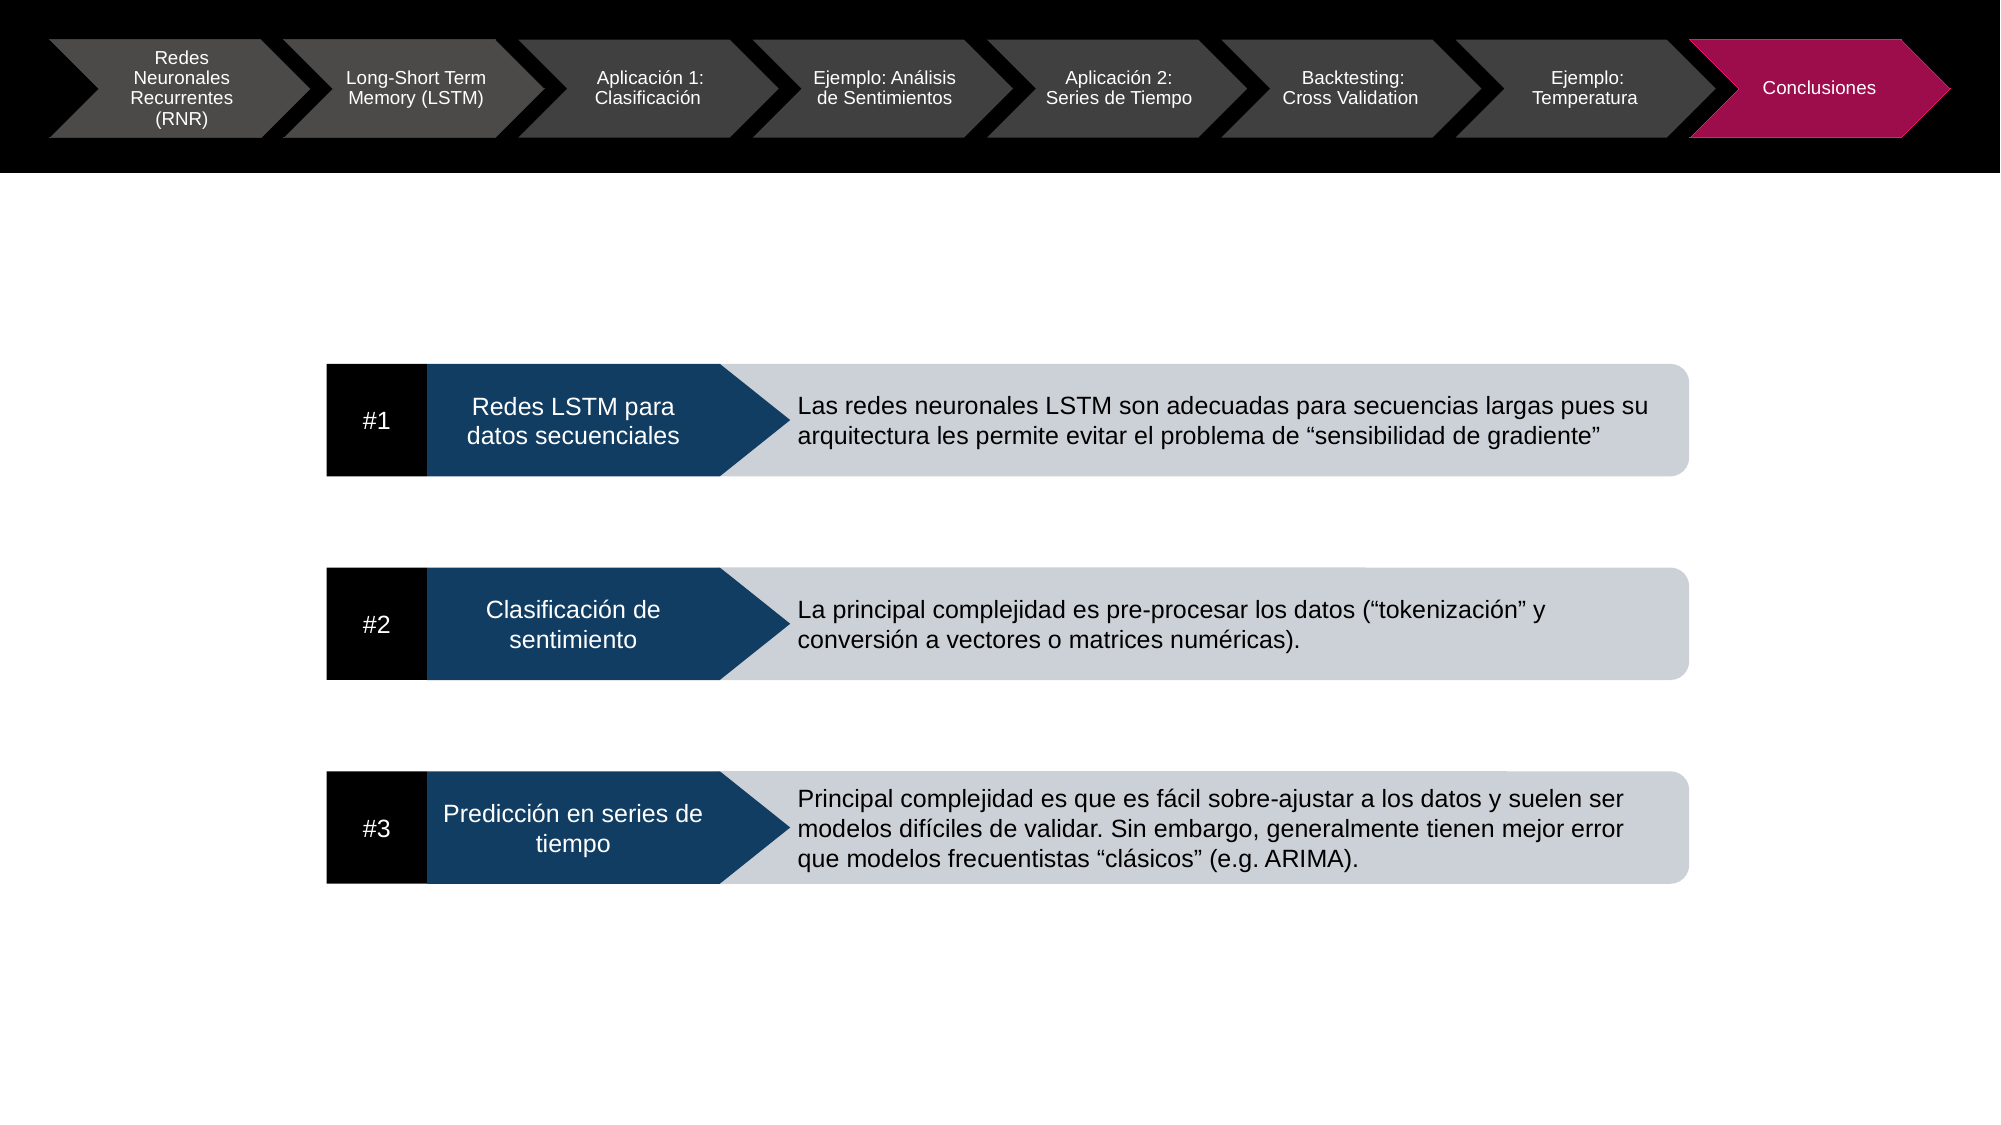

Redes Neuronales Recurrentes (RNR)
Long-Short Term Memory (LSTM)
Aplicación 1: Clasificación
Ejemplo: Análisis de Sentimientos
Aplicación 2: Series de Tiempo
Backtesting: Cross Validation
Ejemplo: Temperatura
Conclusiones
#1
Redes LSTM para datos secuenciales
Las redes neuronales LSTM son adecuadas para secuencias largas pues su arquitectura les permite evitar el problema de “sensibilidad de gradiente”
#2
Clasificación de sentimiento
La principal complejidad es pre-procesar los datos (“tokenización” y conversión a vectores o matrices numéricas).
#3
Predicción en series de tiempo
Principal complejidad es que es fácil sobre-ajustar a los datos y suelen ser modelos difíciles de validar. Sin embargo, generalmente tienen mejor error que modelos frecuentistas “clásicos” (e.g. ARIMA).